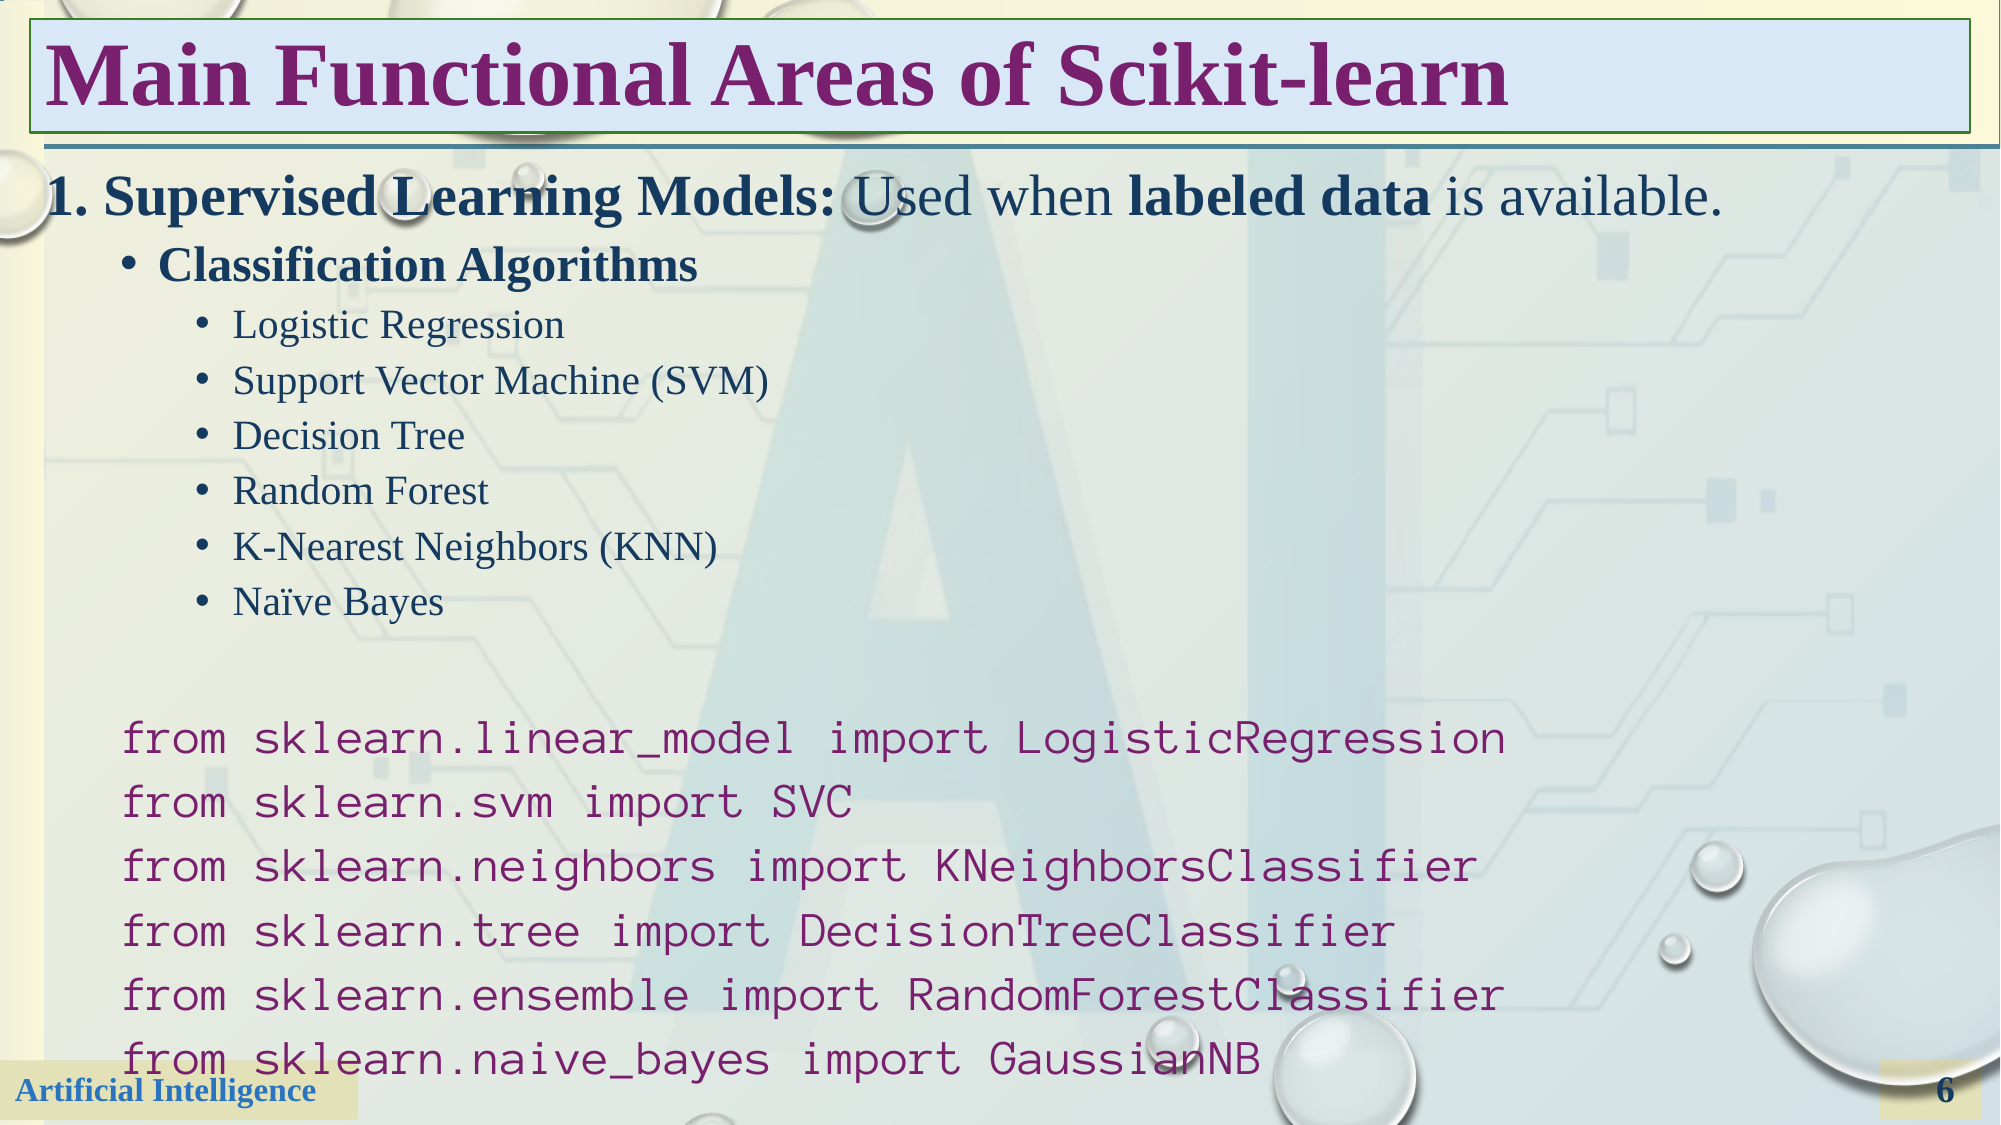

# Main Functional Areas of Scikit-learn
1. Supervised Learning Models: Used when labeled data is available.
Classification Algorithms
Logistic Regression
Support Vector Machine (SVM)
Decision Tree
Random Forest
K-Nearest Neighbors (KNN)
Naïve Bayes

from sklearn.linear_model import LogisticRegression
from sklearn.svm import SVC
from sklearn.neighbors import KNeighborsClassifier
from sklearn.tree import DecisionTreeClassifier
from sklearn.ensemble import RandomForestClassifier
from sklearn.naive_bayes import GaussianNB
6